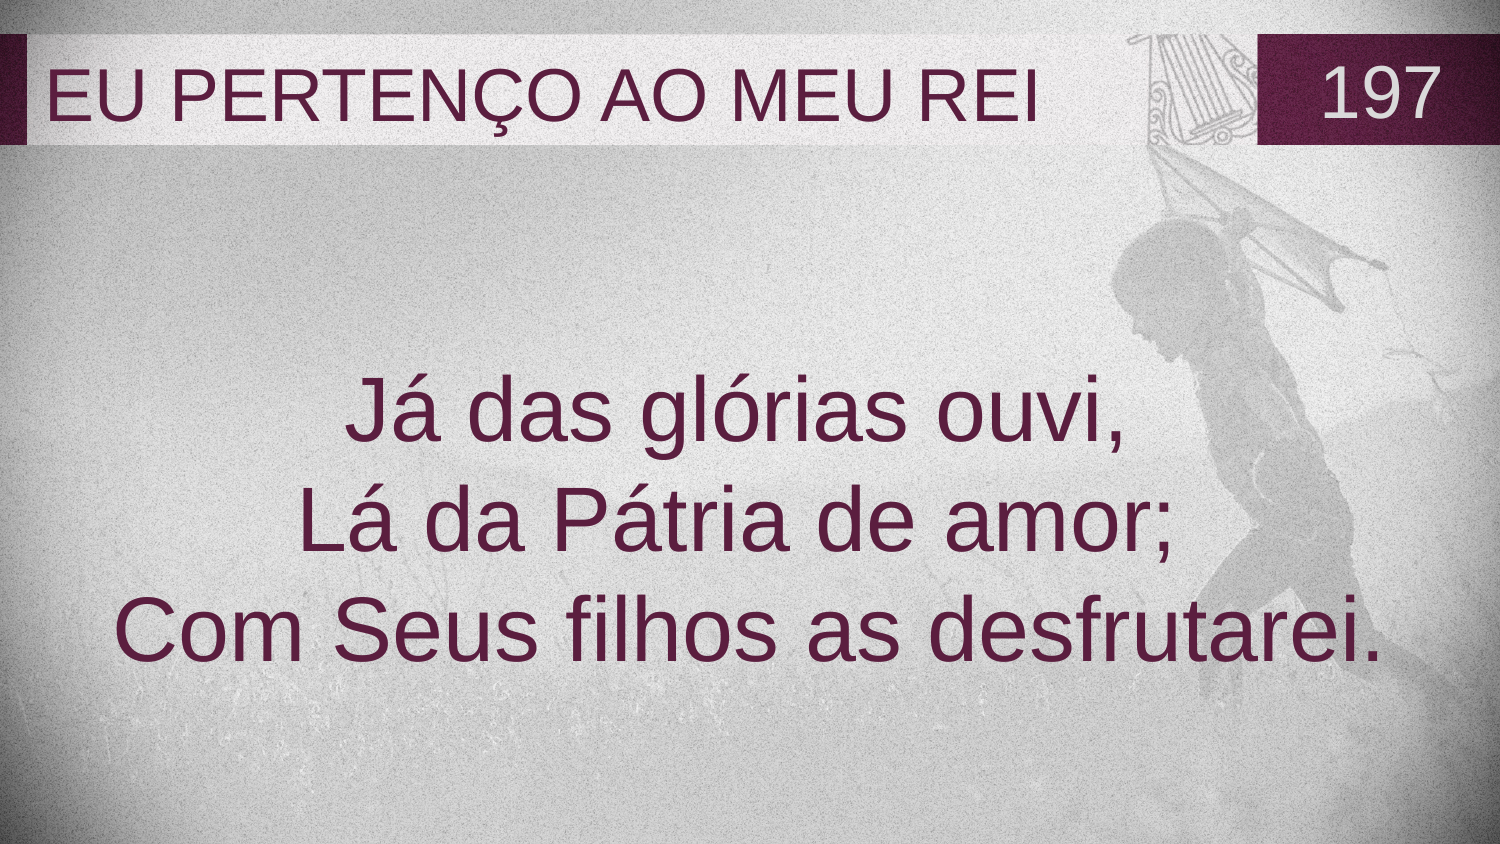

# EU PERTENÇO AO MEU REI
197
Já das glórias ouvi,
Lá da Pátria de amor;
Com Seus filhos as desfrutarei.